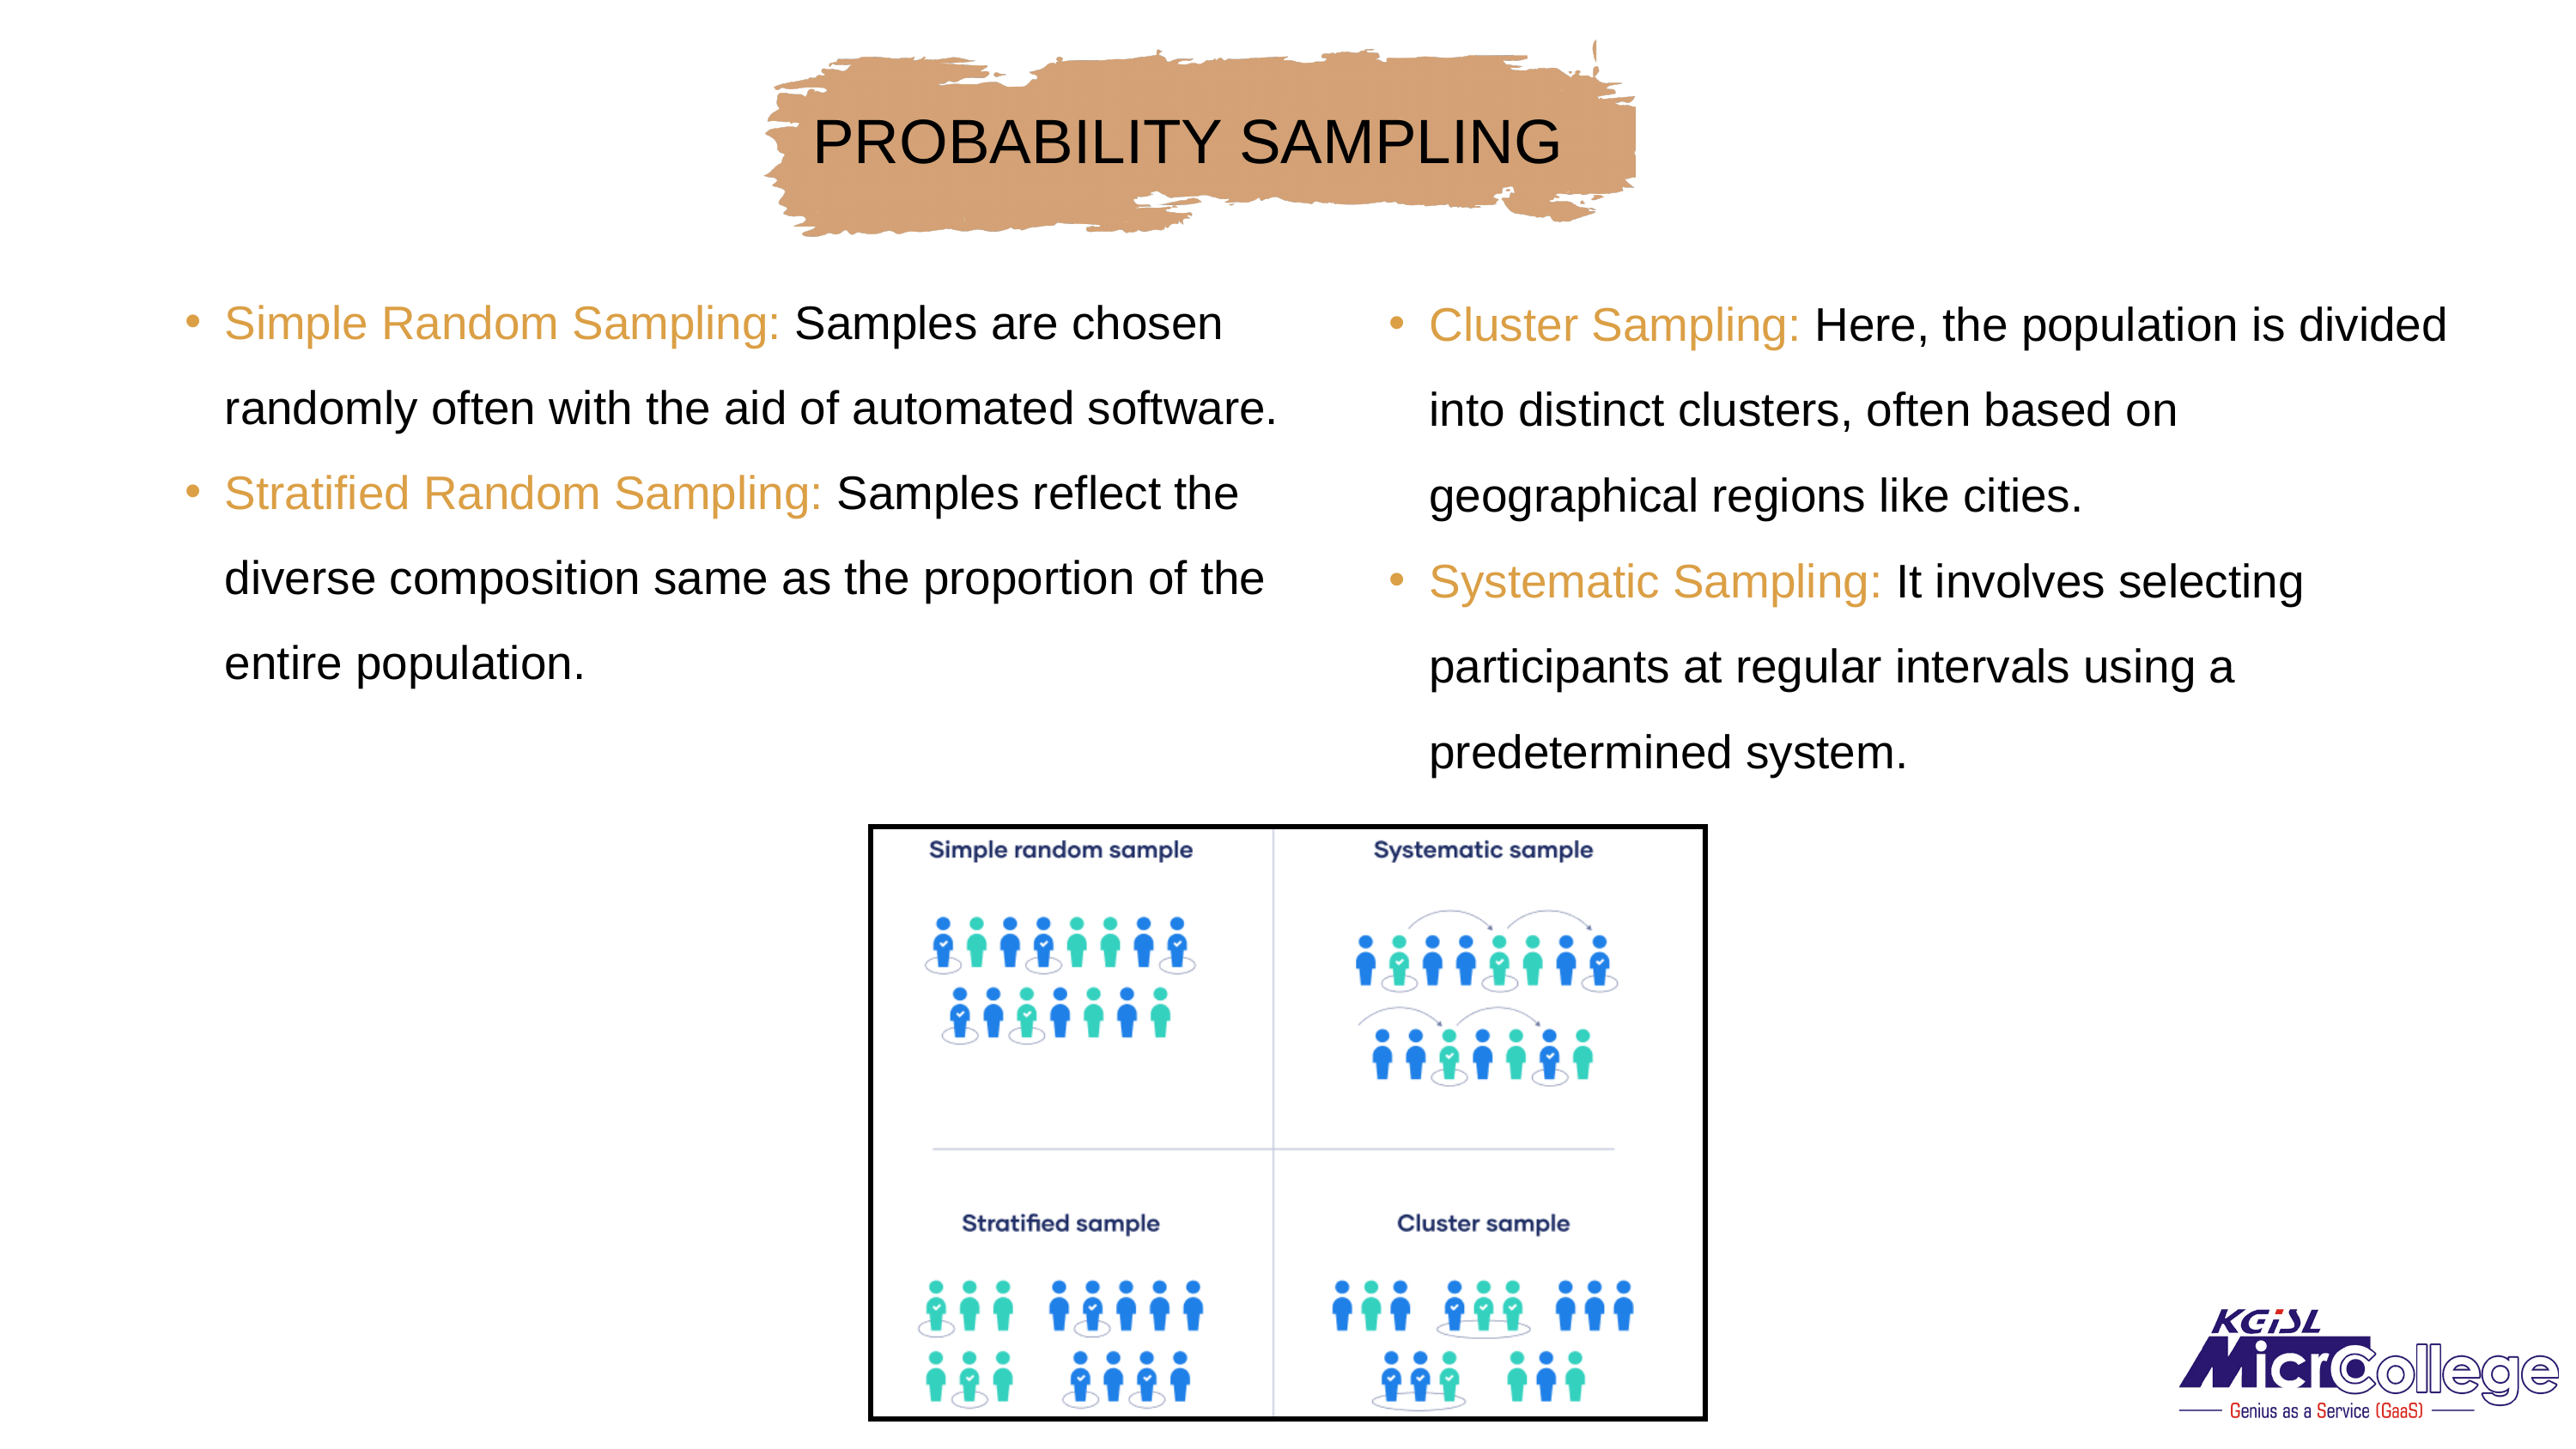

PROBABILITY SAMPLING
Simple Random Sampling: Samples are chosen randomly often with the aid of automated software.
Stratified Random Sampling: Samples reflect the diverse composition same as the proportion of the entire population.
Cluster Sampling: Here, the population is divided into distinct clusters, often based on geographical regions like cities.
Systematic Sampling: It involves selecting participants at regular intervals using a predetermined system.